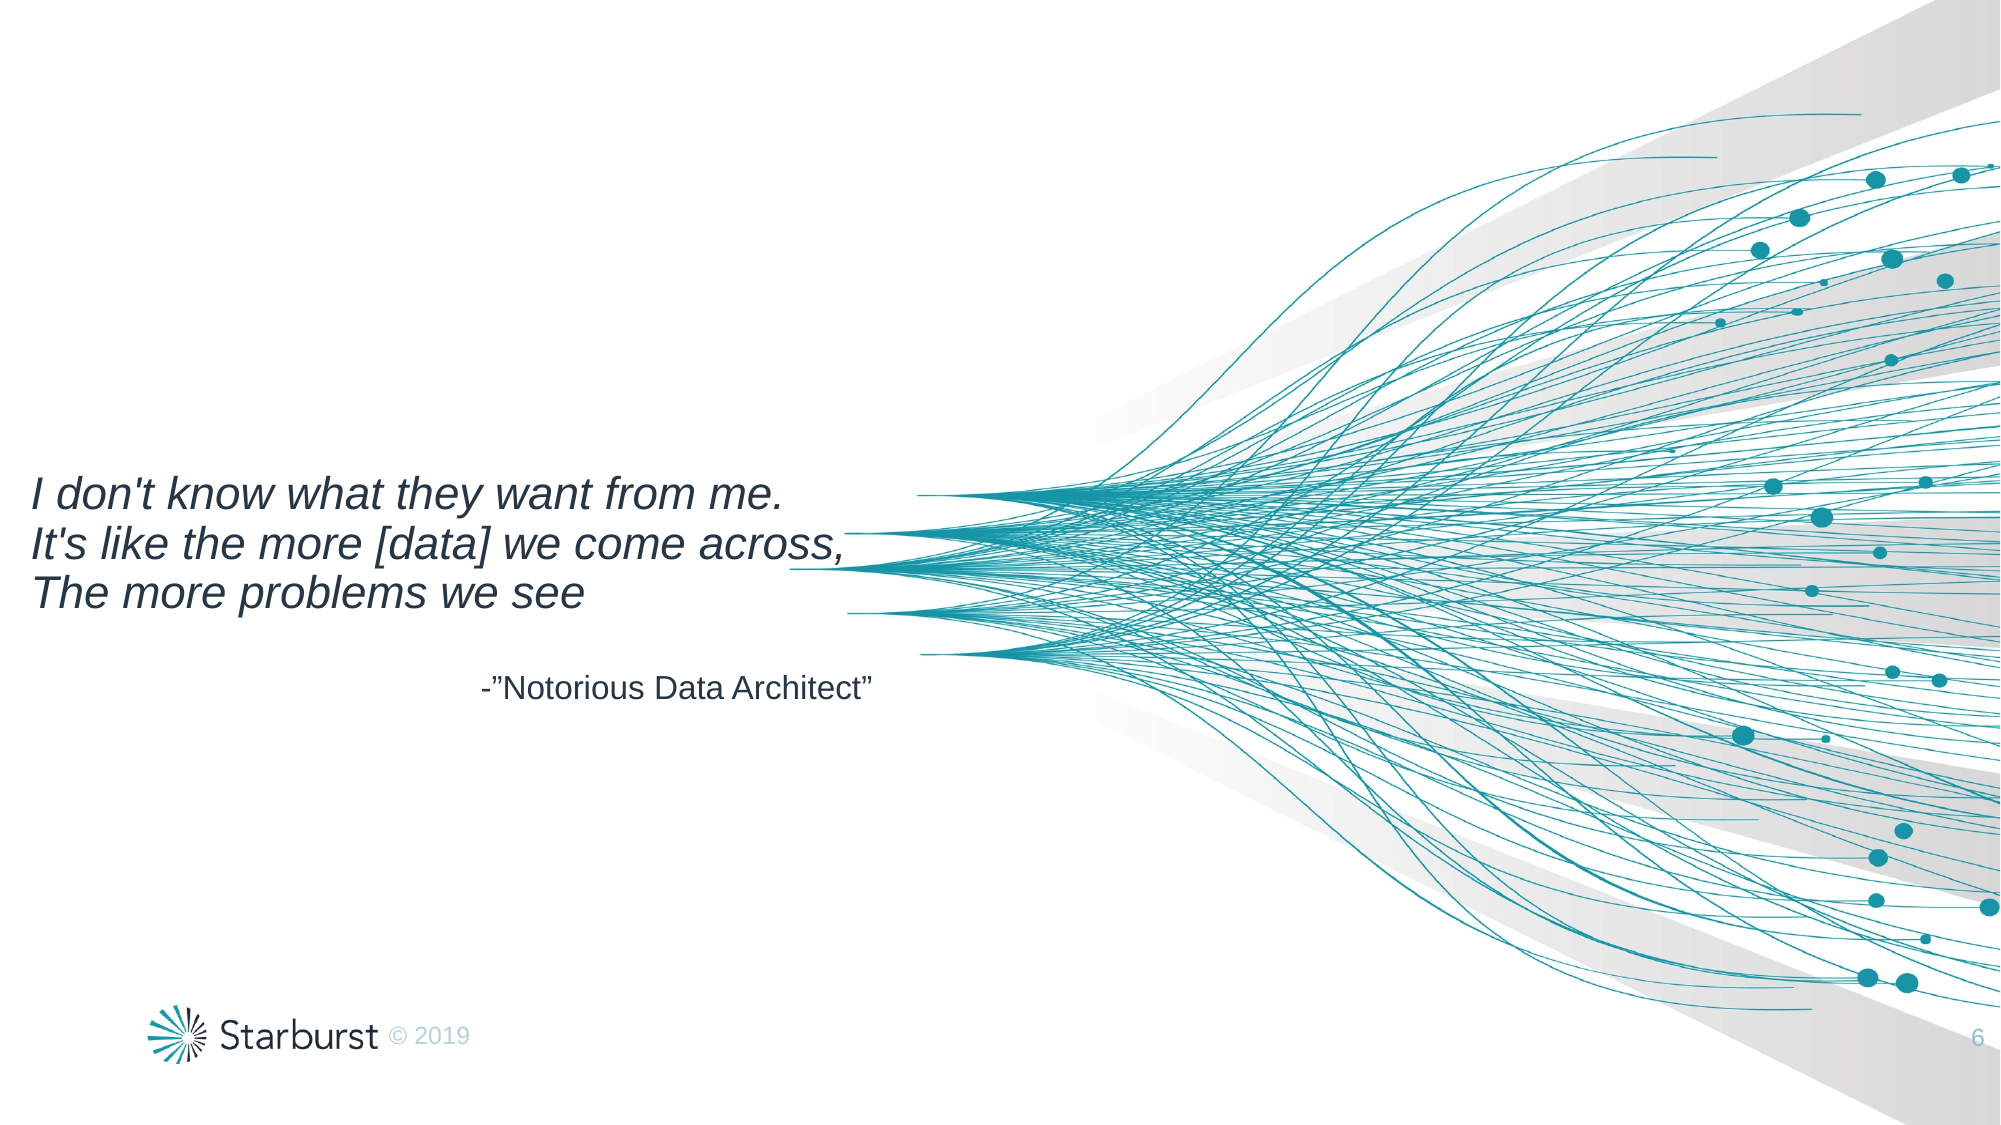

# I don't know what they want from me. It's like the more [data] we come across, The more problems we see -”Notorious Data Architect”
© 2019
6